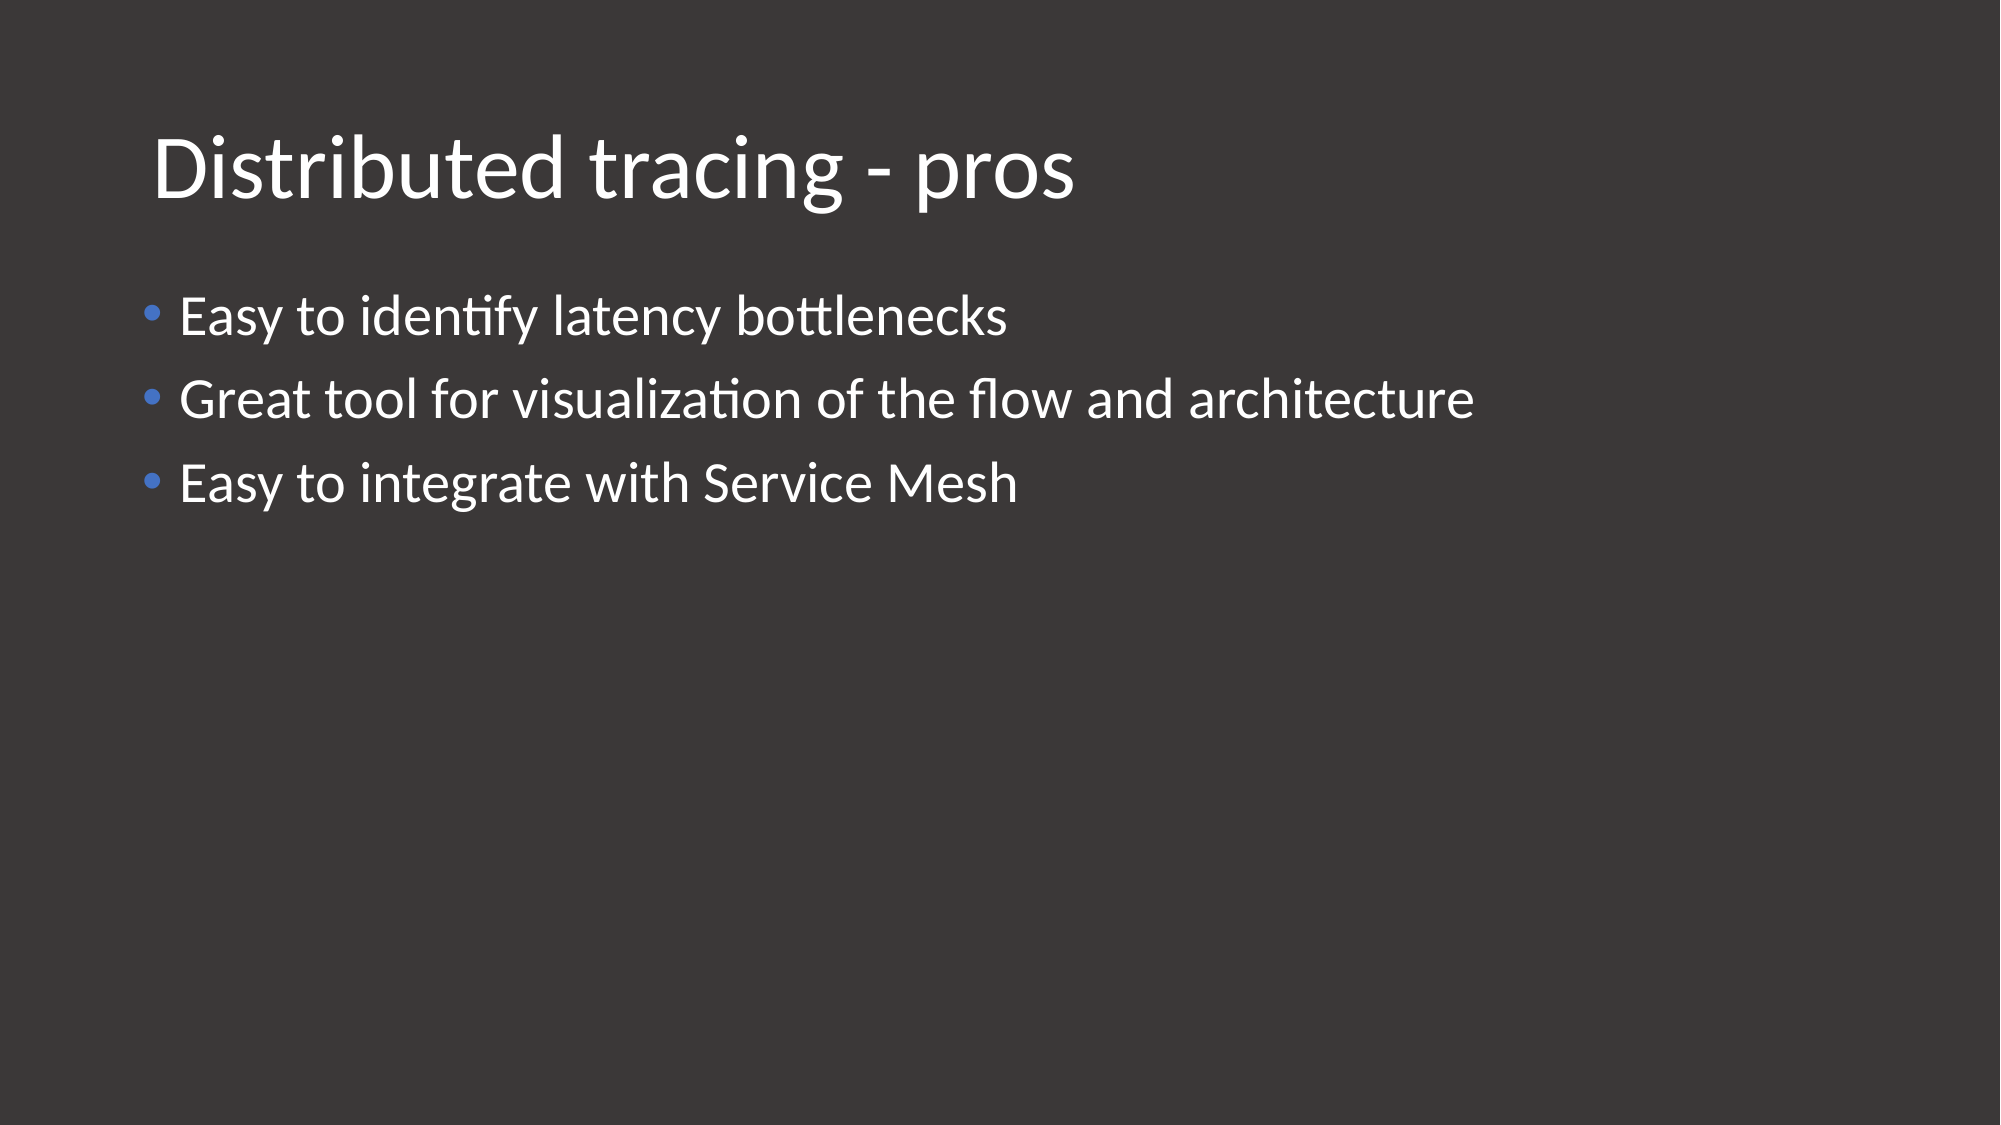

# Distributed tracing - pros
Easy to identify latency bottlenecks
Great tool for visualization of the flow and architecture
Easy to integrate with Service Mesh